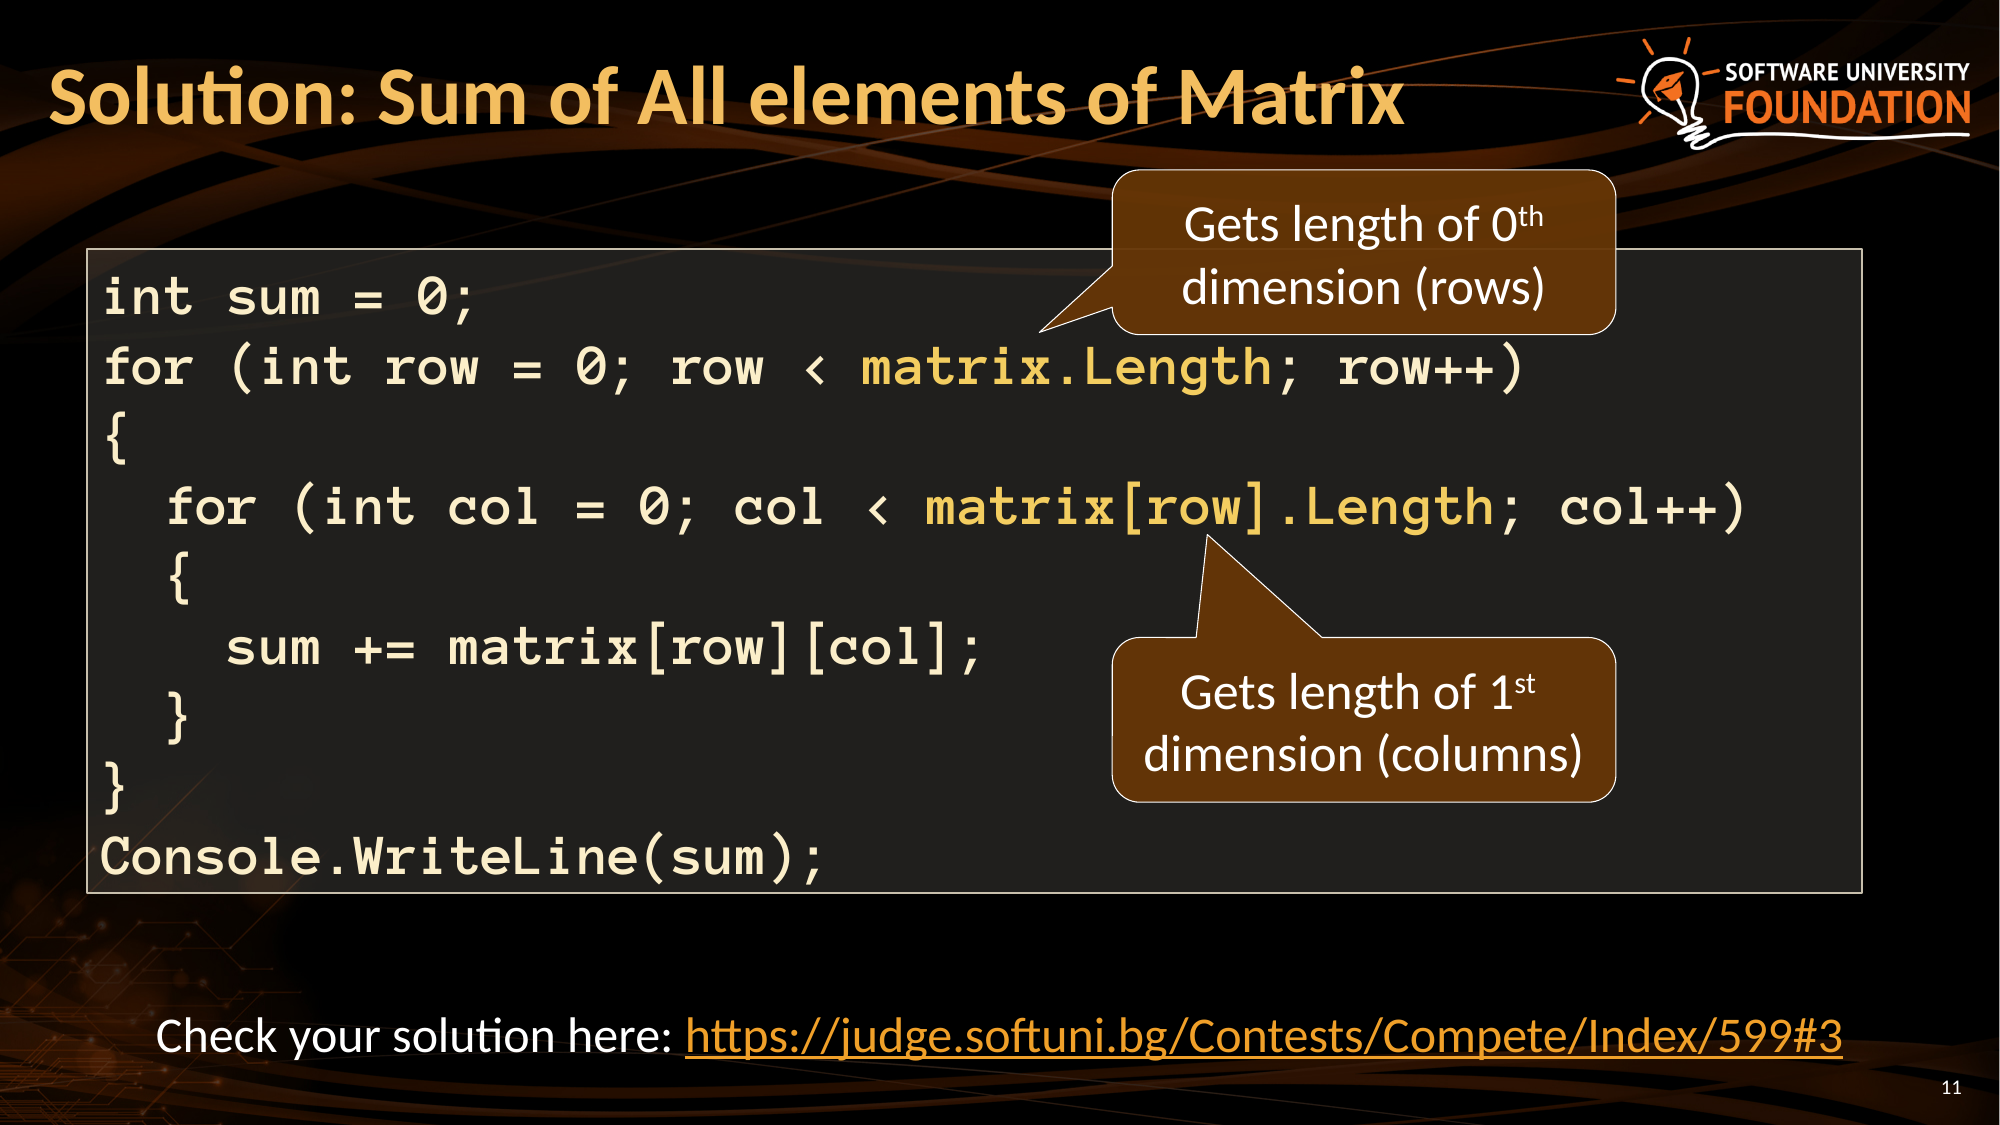

# Solution: Sum of All elements of Matrix
Gets length of 0th dimension (rows)
int sum = 0;
for (int row = 0; row < matrix.Length; row++)
{
  for (int col = 0; col < matrix[row].Length; col++)
  {
    sum += matrix[row][col];
  }
}
Console.WriteLine(sum);
Gets length of 1st  dimension (columns)
Check your solution here: https://judge.softuni.bg/Contests/Compete/Index/599#3
11